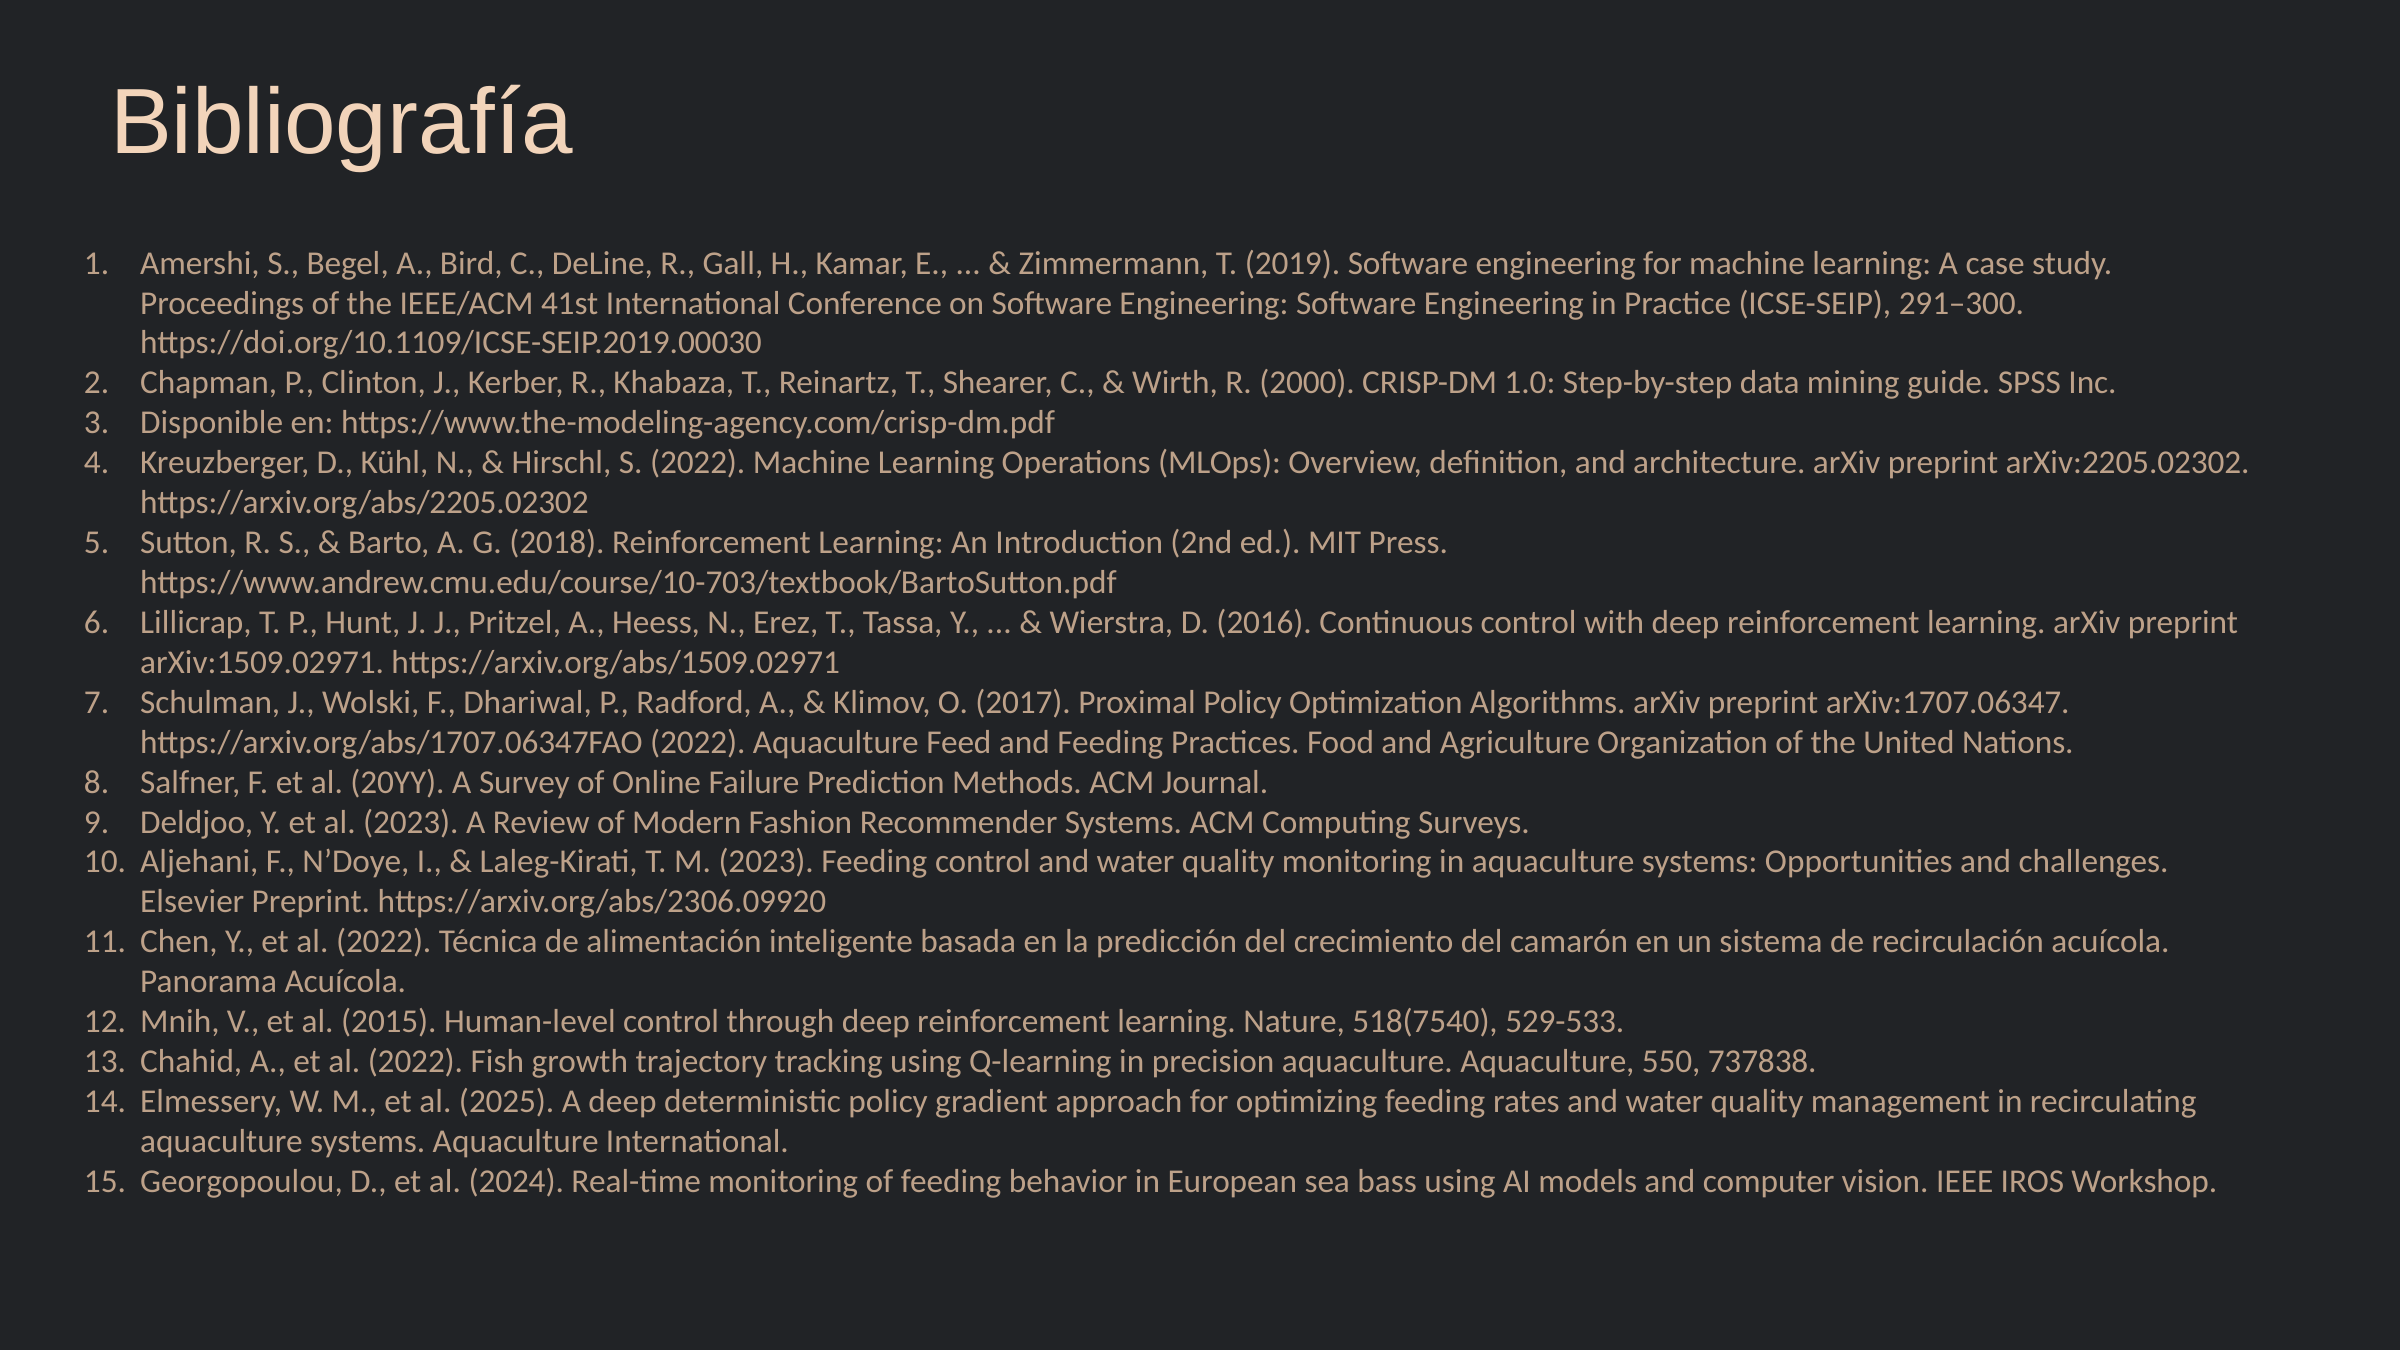

Bibliografía
Amershi, S., Begel, A., Bird, C., DeLine, R., Gall, H., Kamar, E., ... & Zimmermann, T. (2019). Software engineering for machine learning: A case study. Proceedings of the IEEE/ACM 41st International Conference on Software Engineering: Software Engineering in Practice (ICSE-SEIP), 291–300. https://doi.org/10.1109/ICSE-SEIP.2019.00030
Chapman, P., Clinton, J., Kerber, R., Khabaza, T., Reinartz, T., Shearer, C., & Wirth, R. (2000). CRISP-DM 1.0: Step-by-step data mining guide. SPSS Inc.
Disponible en: https://www.the-modeling-agency.com/crisp-dm.pdf
Kreuzberger, D., Kühl, N., & Hirschl, S. (2022). Machine Learning Operations (MLOps): Overview, definition, and architecture. arXiv preprint arXiv:2205.02302. https://arxiv.org/abs/2205.02302
Sutton, R. S., & Barto, A. G. (2018). Reinforcement Learning: An Introduction (2nd ed.). MIT Press. https://www.andrew.cmu.edu/course/10-703/textbook/BartoSutton.pdf
Lillicrap, T. P., Hunt, J. J., Pritzel, A., Heess, N., Erez, T., Tassa, Y., ... & Wierstra, D. (2016). Continuous control with deep reinforcement learning. arXiv preprint arXiv:1509.02971. https://arxiv.org/abs/1509.02971
Schulman, J., Wolski, F., Dhariwal, P., Radford, A., & Klimov, O. (2017). Proximal Policy Optimization Algorithms. arXiv preprint arXiv:1707.06347. https://arxiv.org/abs/1707.06347FAO (2022). Aquaculture Feed and Feeding Practices. Food and Agriculture Organization of the United Nations.
Salfner, F. et al. (20YY). A Survey of Online Failure Prediction Methods. ACM Journal.
Deldjoo, Y. et al. (2023). A Review of Modern Fashion Recommender Systems. ACM Computing Surveys.
Aljehani, F., N’Doye, I., & Laleg-Kirati, T. M. (2023). Feeding control and water quality monitoring in aquaculture systems: Opportunities and challenges. Elsevier Preprint. https://arxiv.org/abs/2306.09920
Chen, Y., et al. (2022). Técnica de alimentación inteligente basada en la predicción del crecimiento del camarón en un sistema de recirculación acuícola. Panorama Acuícola.
Mnih, V., et al. (2015). Human-level control through deep reinforcement learning. Nature, 518(7540), 529-533.
Chahid, A., et al. (2022). Fish growth trajectory tracking using Q-learning in precision aquaculture. Aquaculture, 550, 737838.
Elmessery, W. M., et al. (2025). A deep deterministic policy gradient approach for optimizing feeding rates and water quality management in recirculating aquaculture systems. Aquaculture International.
Georgopoulou, D., et al. (2024). Real-time monitoring of feeding behavior in European sea bass using AI models and computer vision. IEEE IROS Workshop.